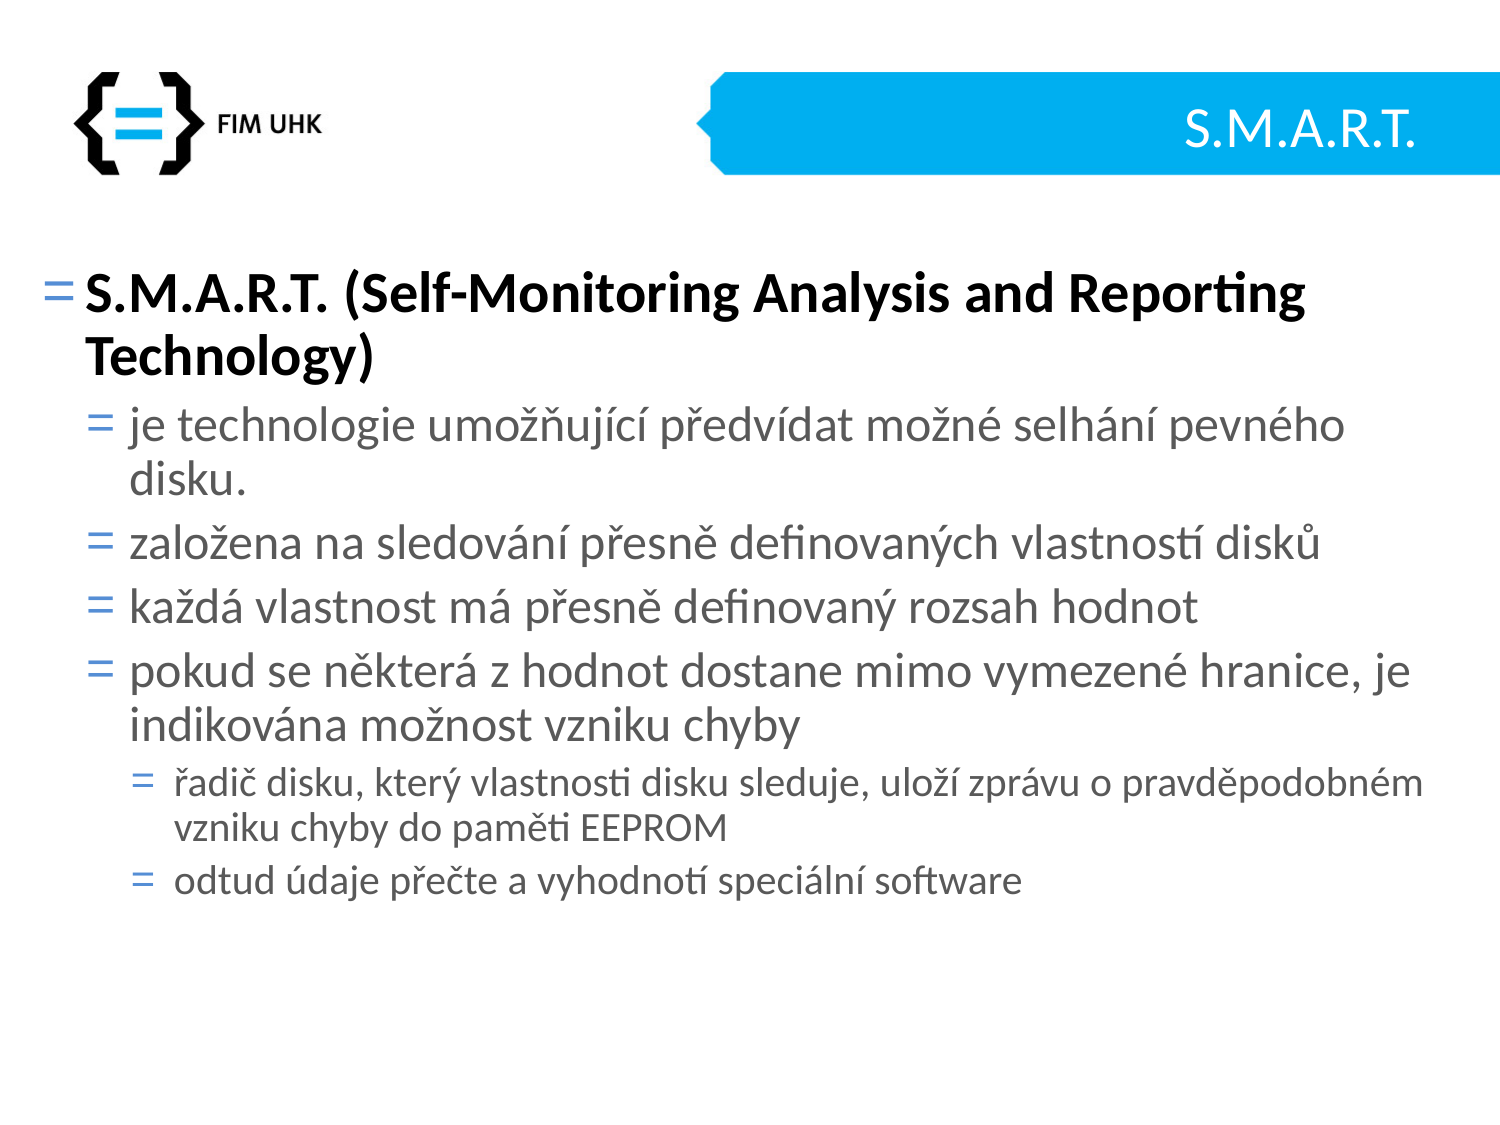

# S.M.A.R.T.
S.M.A.R.T. (Self-Monitoring Analysis and Reporting Technology)
je technologie umožňující předvídat možné selhání pevného disku.
založena na sledování přesně definovaných vlastností disků
každá vlastnost má přesně definovaný rozsah hodnot
pokud se některá z hodnot dostane mimo vymezené hranice, je indikována možnost vzniku chyby
řadič disku, který vlastnosti disku sleduje, uloží zprávu o pravděpodobném vzniku chyby do paměti EEPROM
odtud údaje přečte a vyhodnotí speciální software